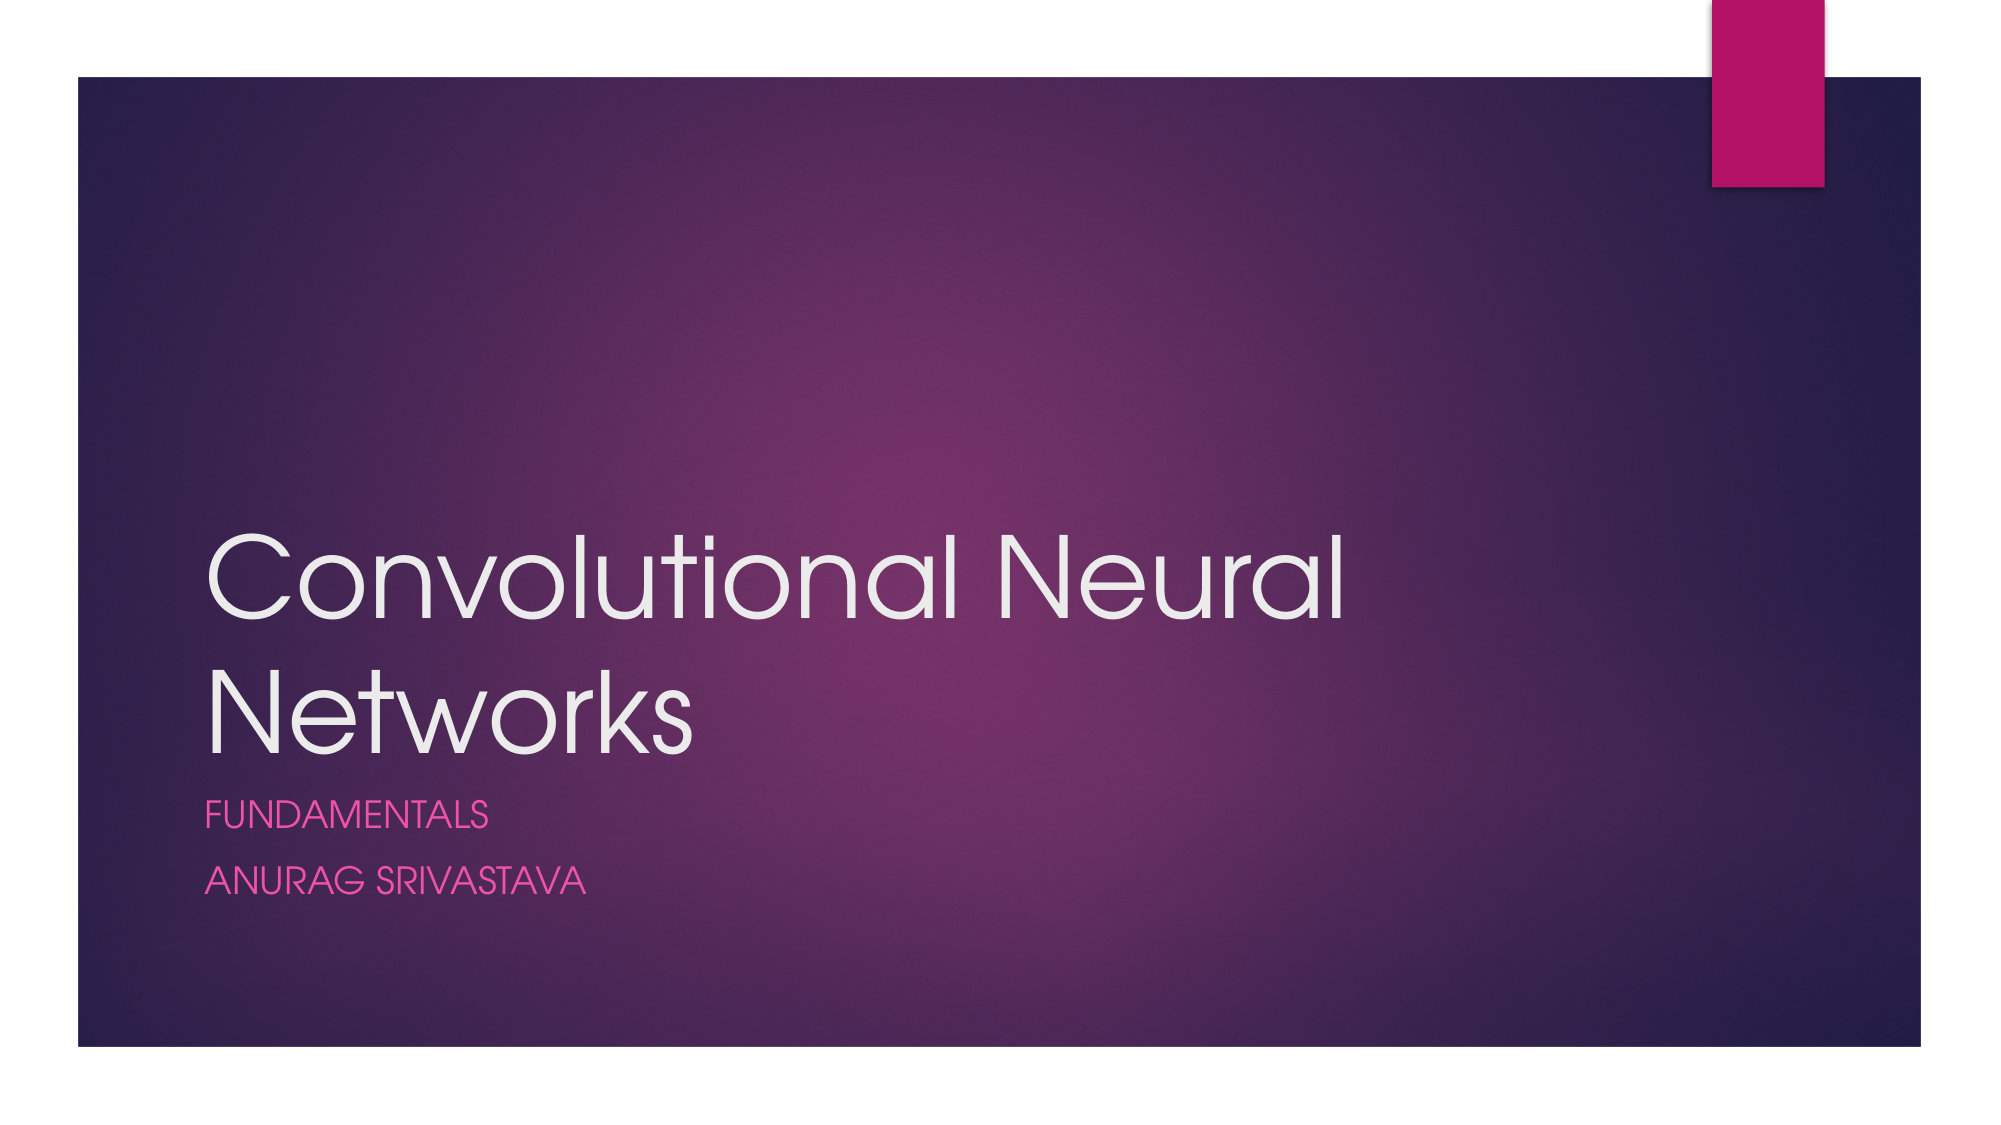

# Convolutional Neural Networks
Fundamentals
Anurag srivastava